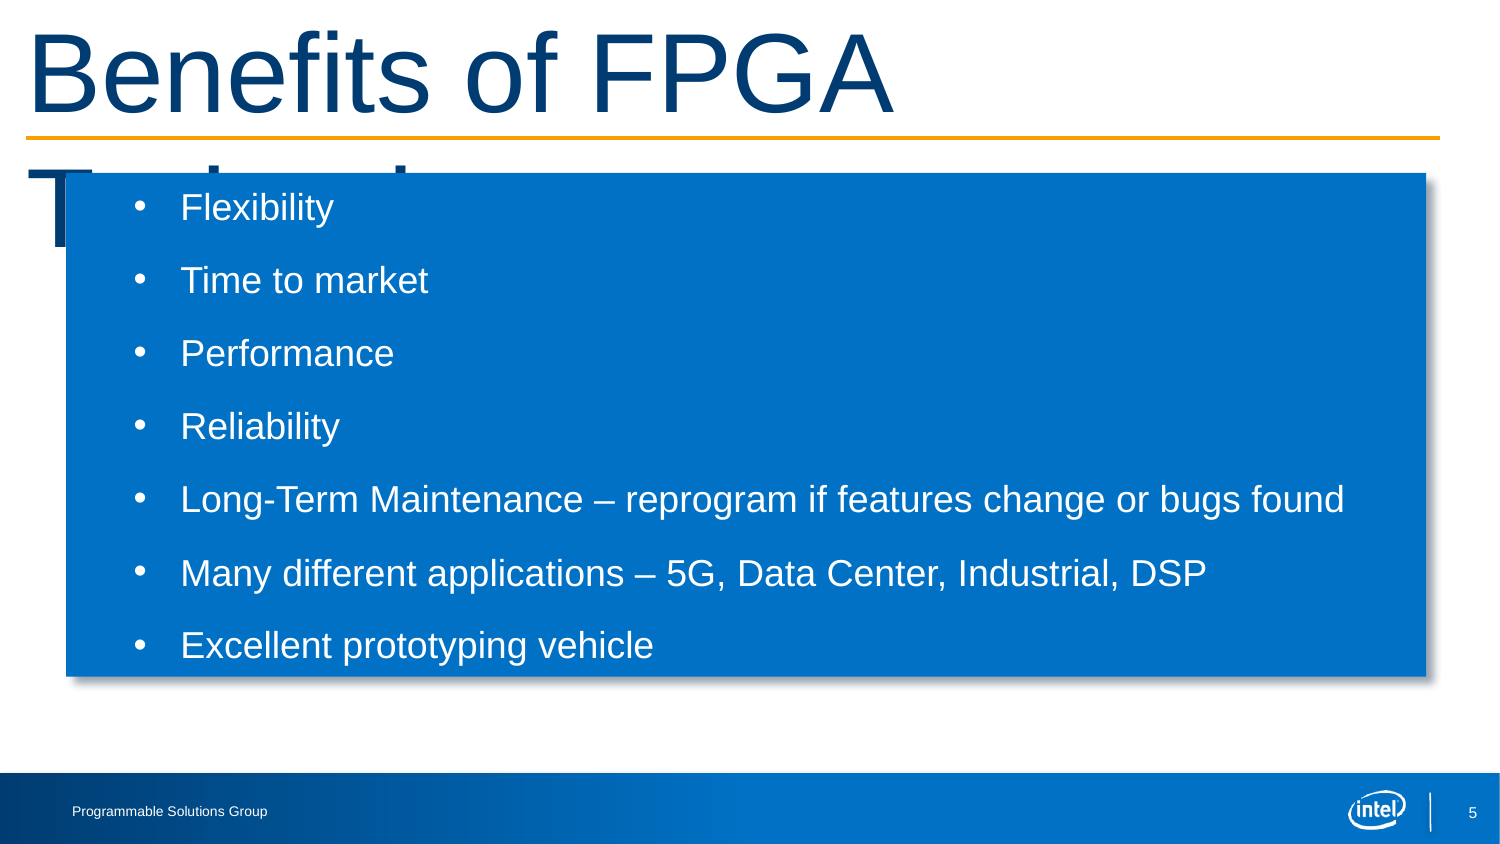

# Benefits of FPGA Technology
Flexibility
Time to market
Performance
Reliability
Long-Term Maintenance – reprogram if features change or bugs found
Many different applications – 5G, Data Center, Industrial, DSP
Excellent prototyping vehicle
5